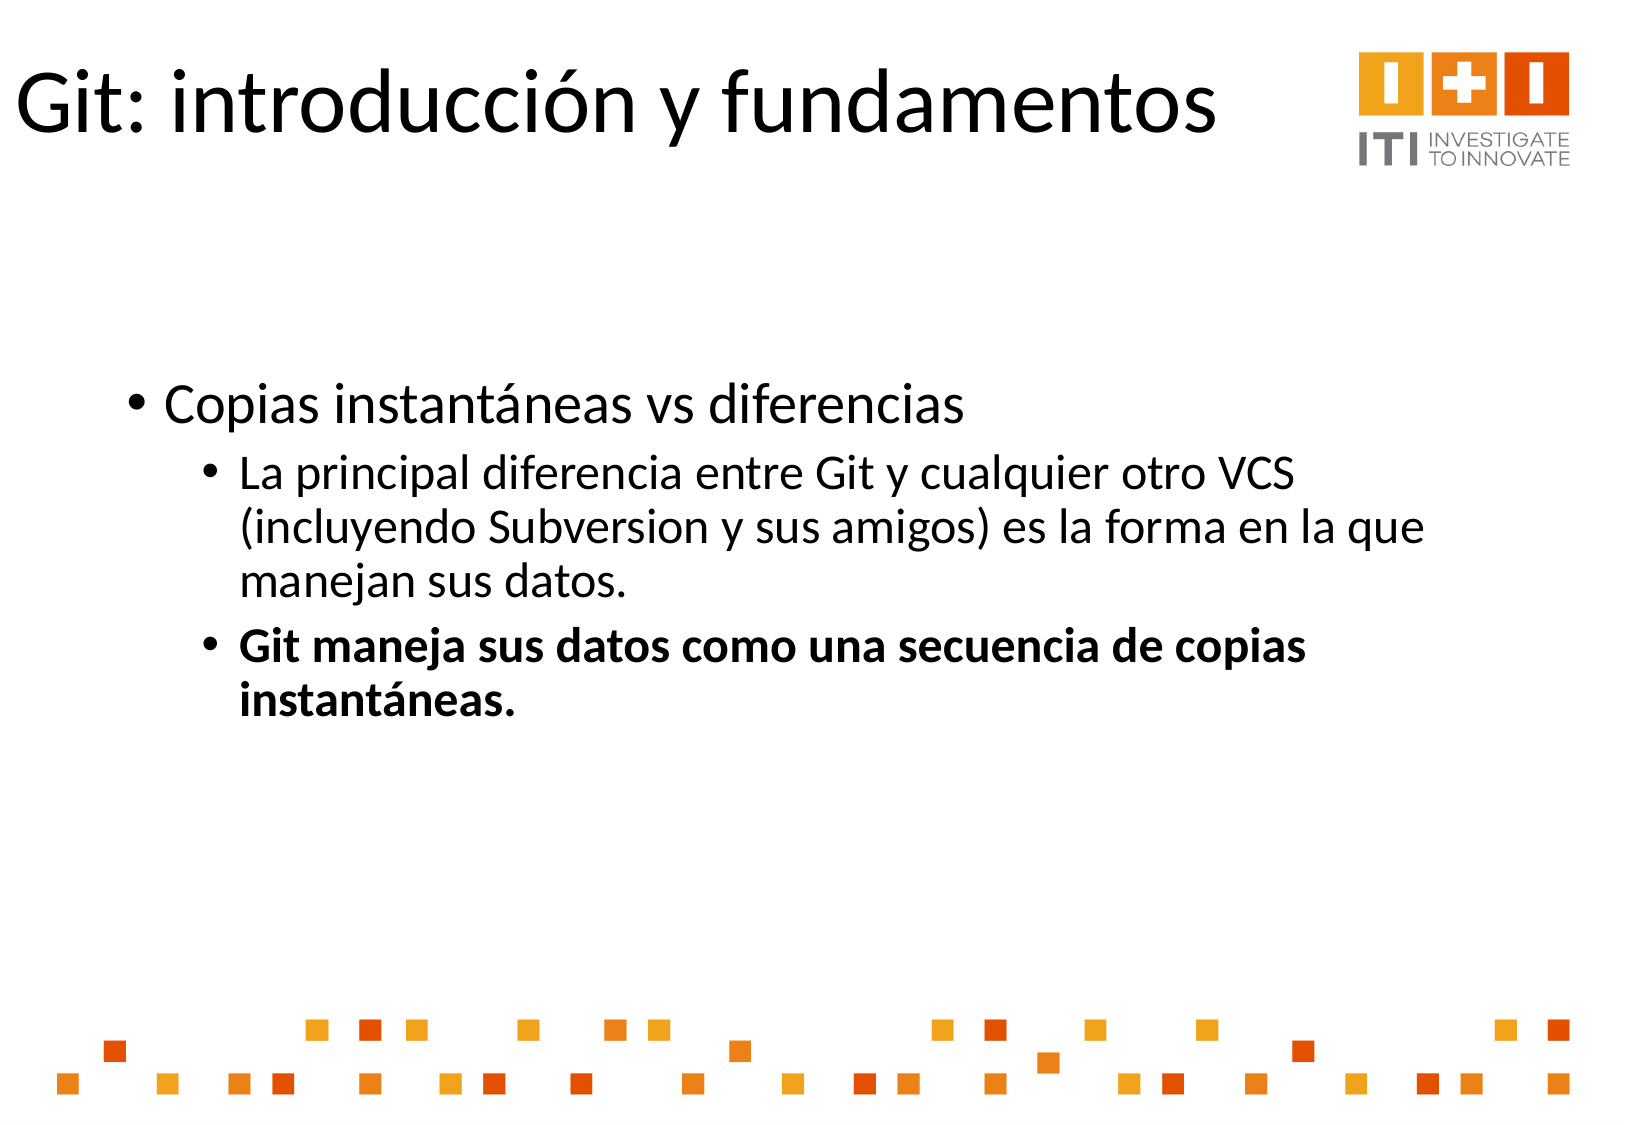

# Git: introducción y fundamentos

Copias instantáneas vs diferencias
La principal diferencia entre Git y cualquier otro VCS (incluyendo Subversion y sus amigos) es la forma en la que manejan sus datos.
Git maneja sus datos como una secuencia de copias instantáneas.